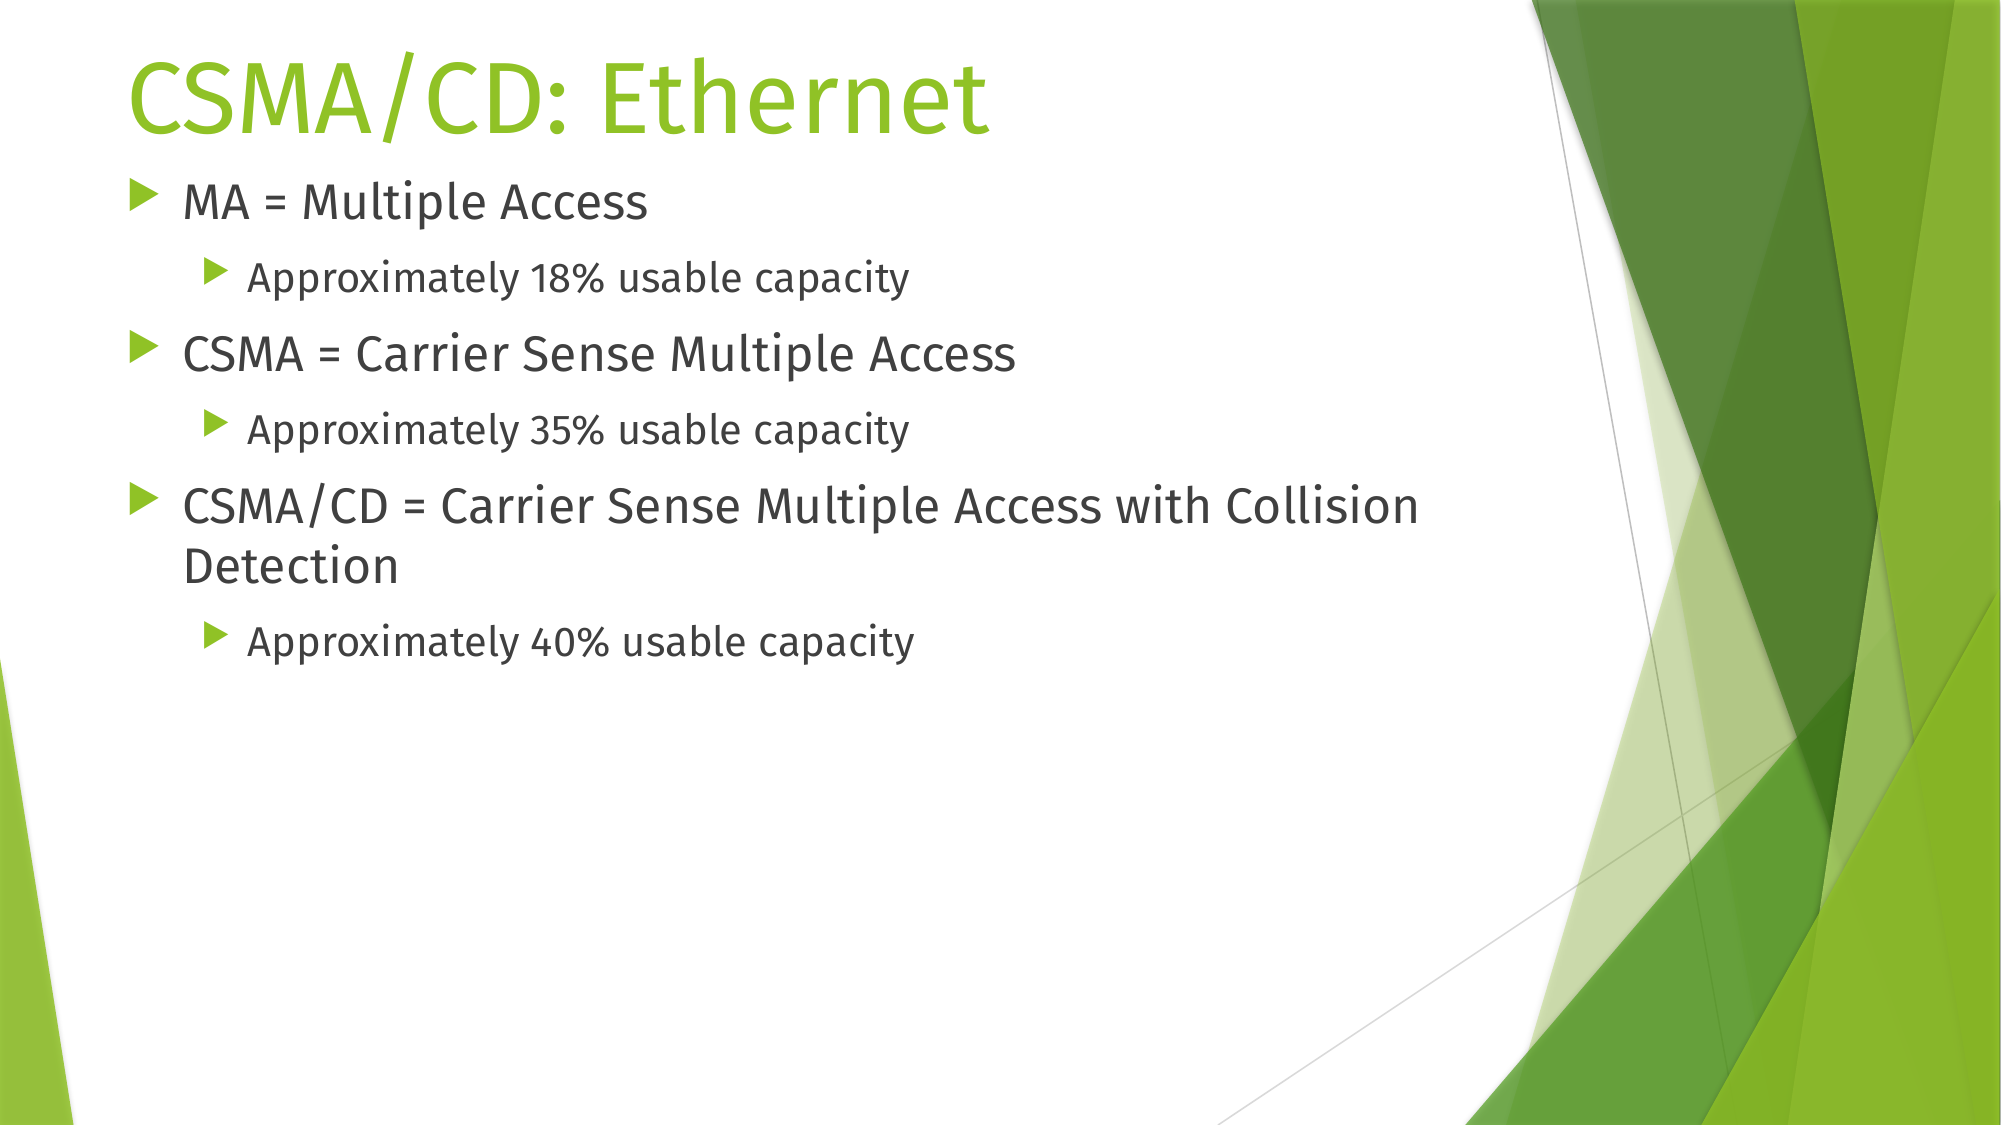

# CSMA/CD: Ethernet
MA = Multiple Access
Approximately 18% usable capacity
CSMA = Carrier Sense Multiple Access
Approximately 35% usable capacity
CSMA/CD = Carrier Sense Multiple Access with Collision Detection
Approximately 40% usable capacity